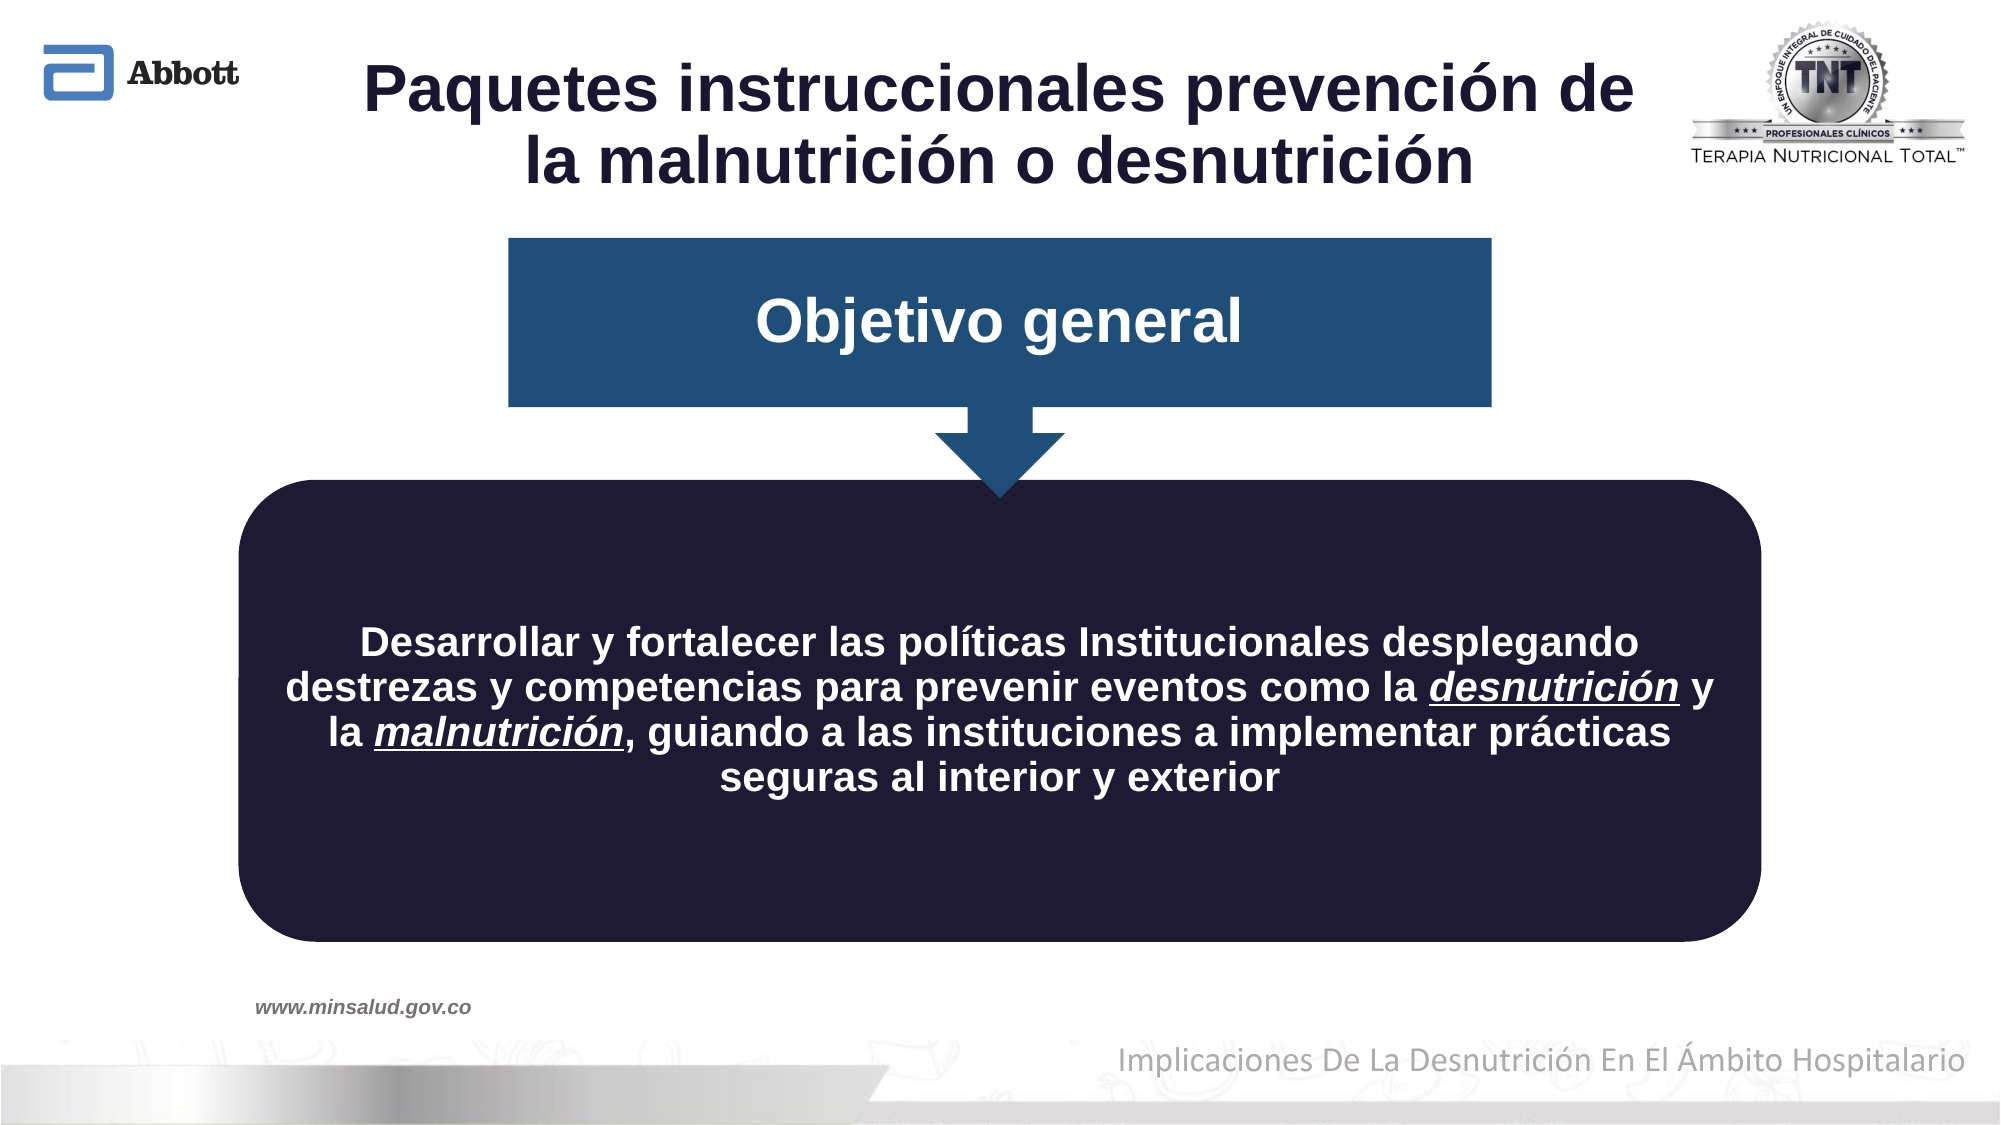

# Paquetes instruccionales prevención de la malnutrición o desnutrición
Desarrollar y fortalecer las políticas Institucionales desplegando destrezas y competencias para prevenir eventos como la desnutrición y la malnutrición, guiando a las instituciones a implementar prácticas seguras al interior y exterior
Objetivo general
www.minsalud.gov.co